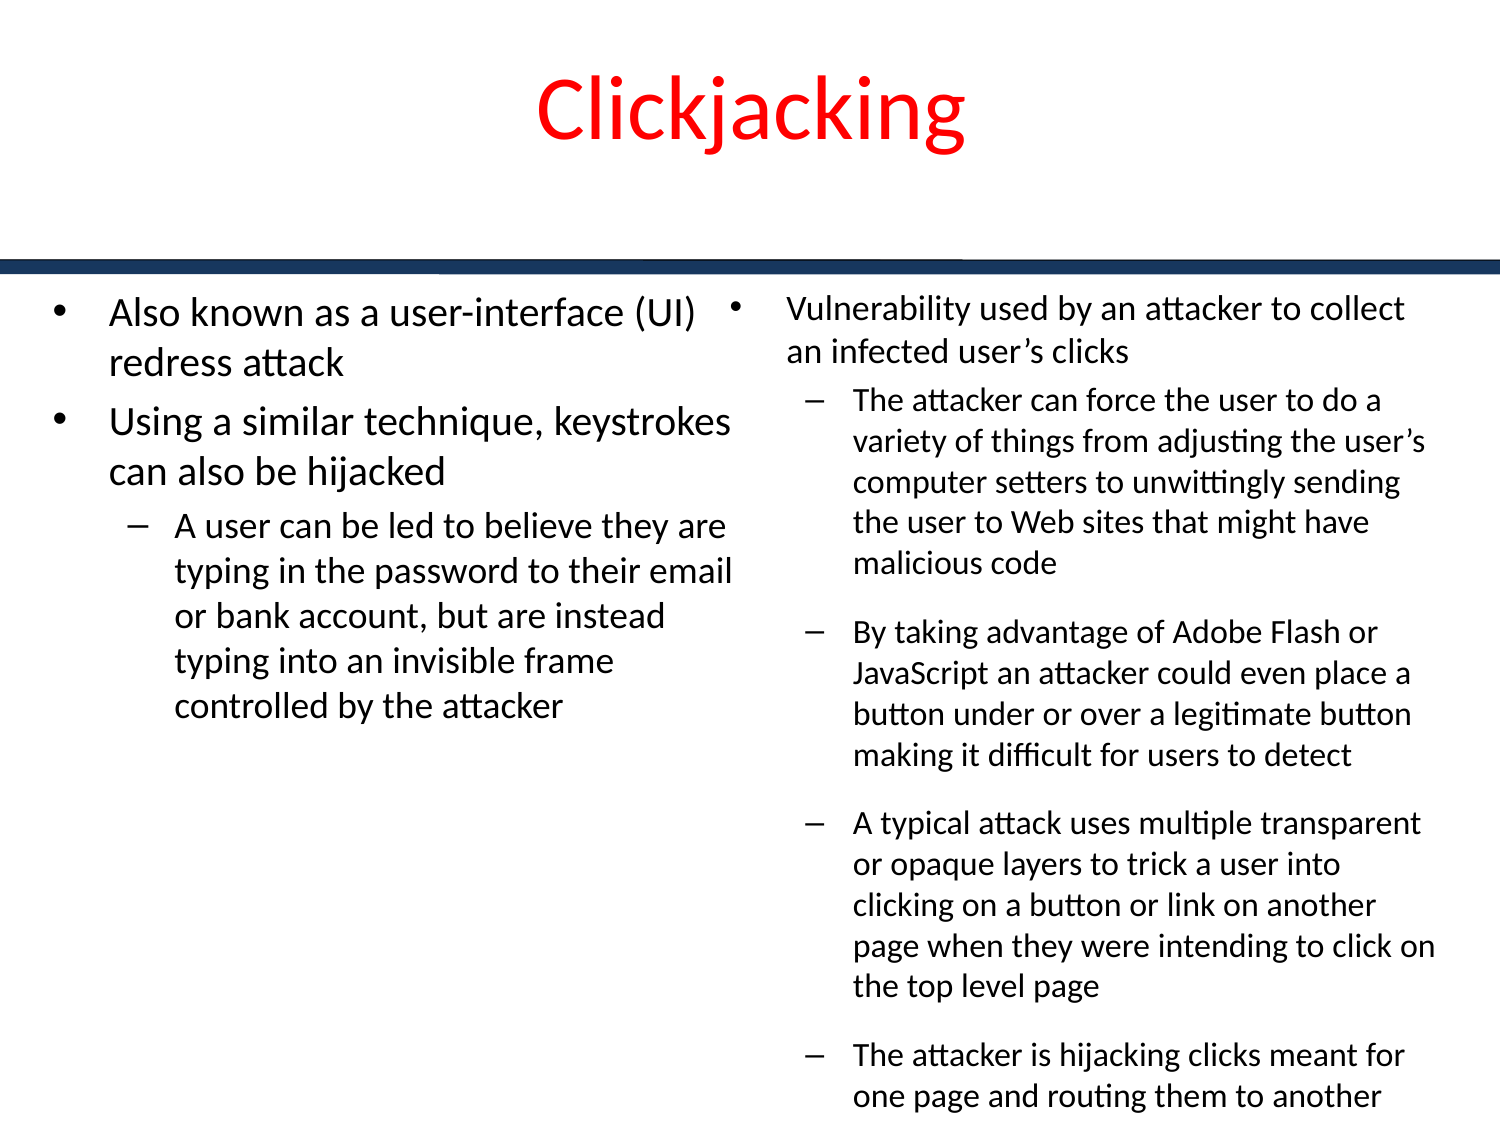

# Clickjacking
Also known as a user-interface (UI) redress attack
Using a similar technique, keystrokes can also be hijacked
A user can be led to believe they are typing in the password to their email or bank account, but are instead typing into an invisible frame controlled by the attacker
Vulnerability used by an attacker to collect an infected user’s clicks
The attacker can force the user to do a variety of things from adjusting the user’s computer setters to unwittingly sending the user to Web sites that might have malicious code
By taking advantage of Adobe Flash or JavaScript an attacker could even place a button under or over a legitimate button making it difficult for users to detect
A typical attack uses multiple transparent or opaque layers to trick a user into clicking on a button or link on another page when they were intending to click on the top level page
The attacker is hijacking clicks meant for one page and routing them to another page